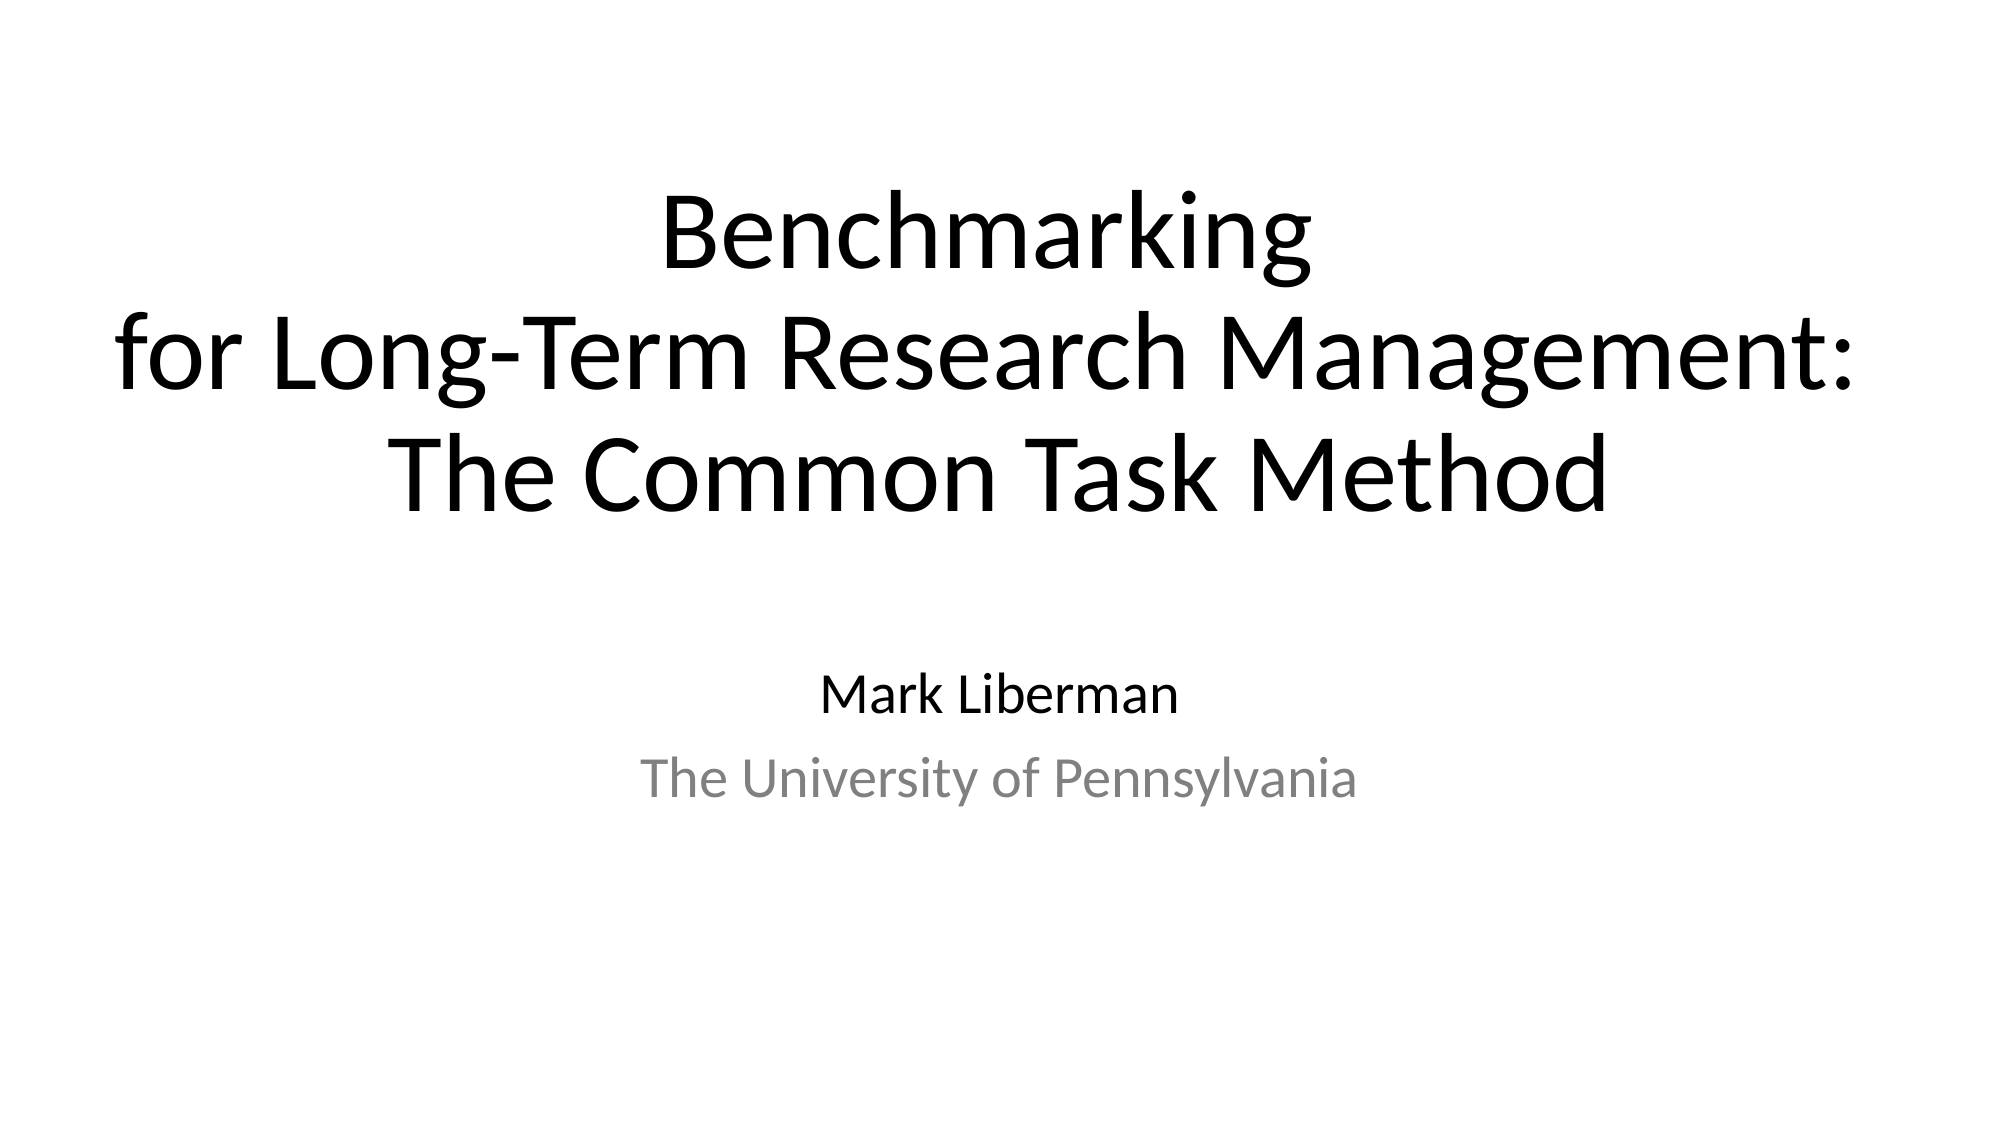

# Benchmarking for Long-Term Research Management: The Common Task Method
Mark Liberman
The University of Pennsylvania